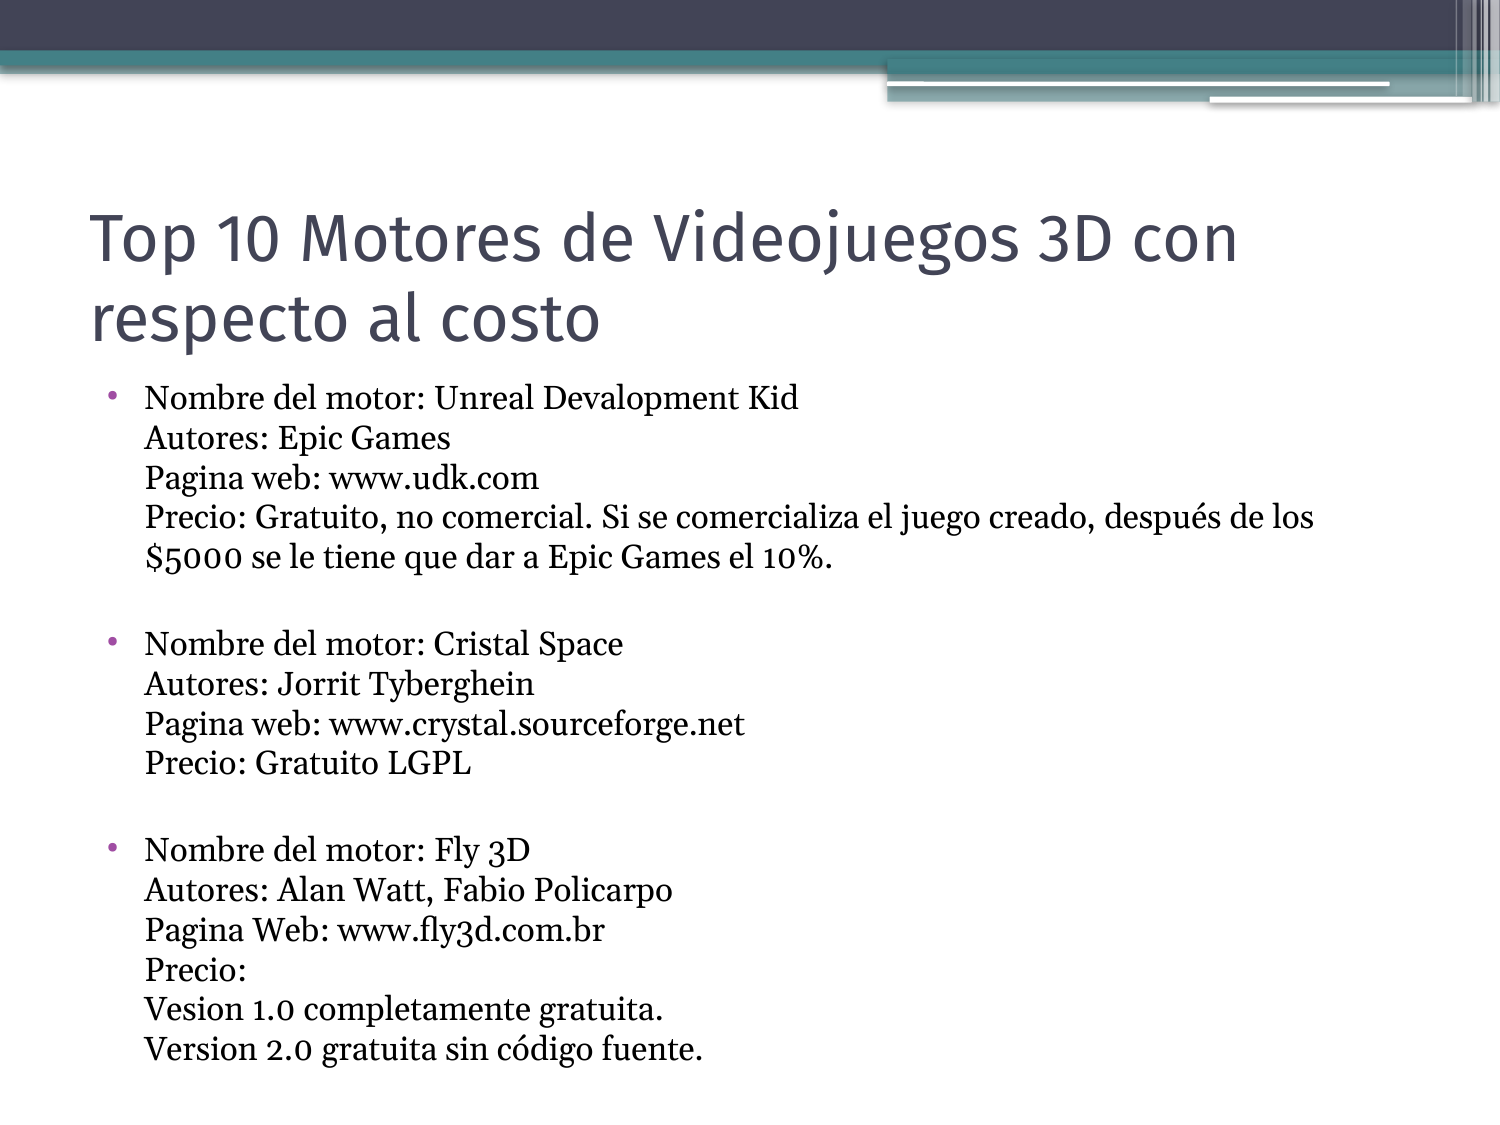

# Top 10 Motores de Videojuegos 3D con respecto al costo
Nombre del motor: Unreal Devalopment Kid
Autores: Epic Games
Pagina web: www.udk.com
Precio: Gratuito, no comercial. Si se comercializa el juego creado, después de los $5000 se le tiene que dar a Epic Games el 10%.

Nombre del motor: Cristal Space
Autores: Jorrit Tyberghein
Pagina web: www.crystal.sourceforge.net
Precio: Gratuito LGPL

Nombre del motor: Fly 3D
Autores: Alan Watt, Fabio Policarpo
Pagina Web: www.fly3d.com.br
Precio:
Vesion 1.0 completamente gratuita.
Version 2.0 gratuita sin código fuente.